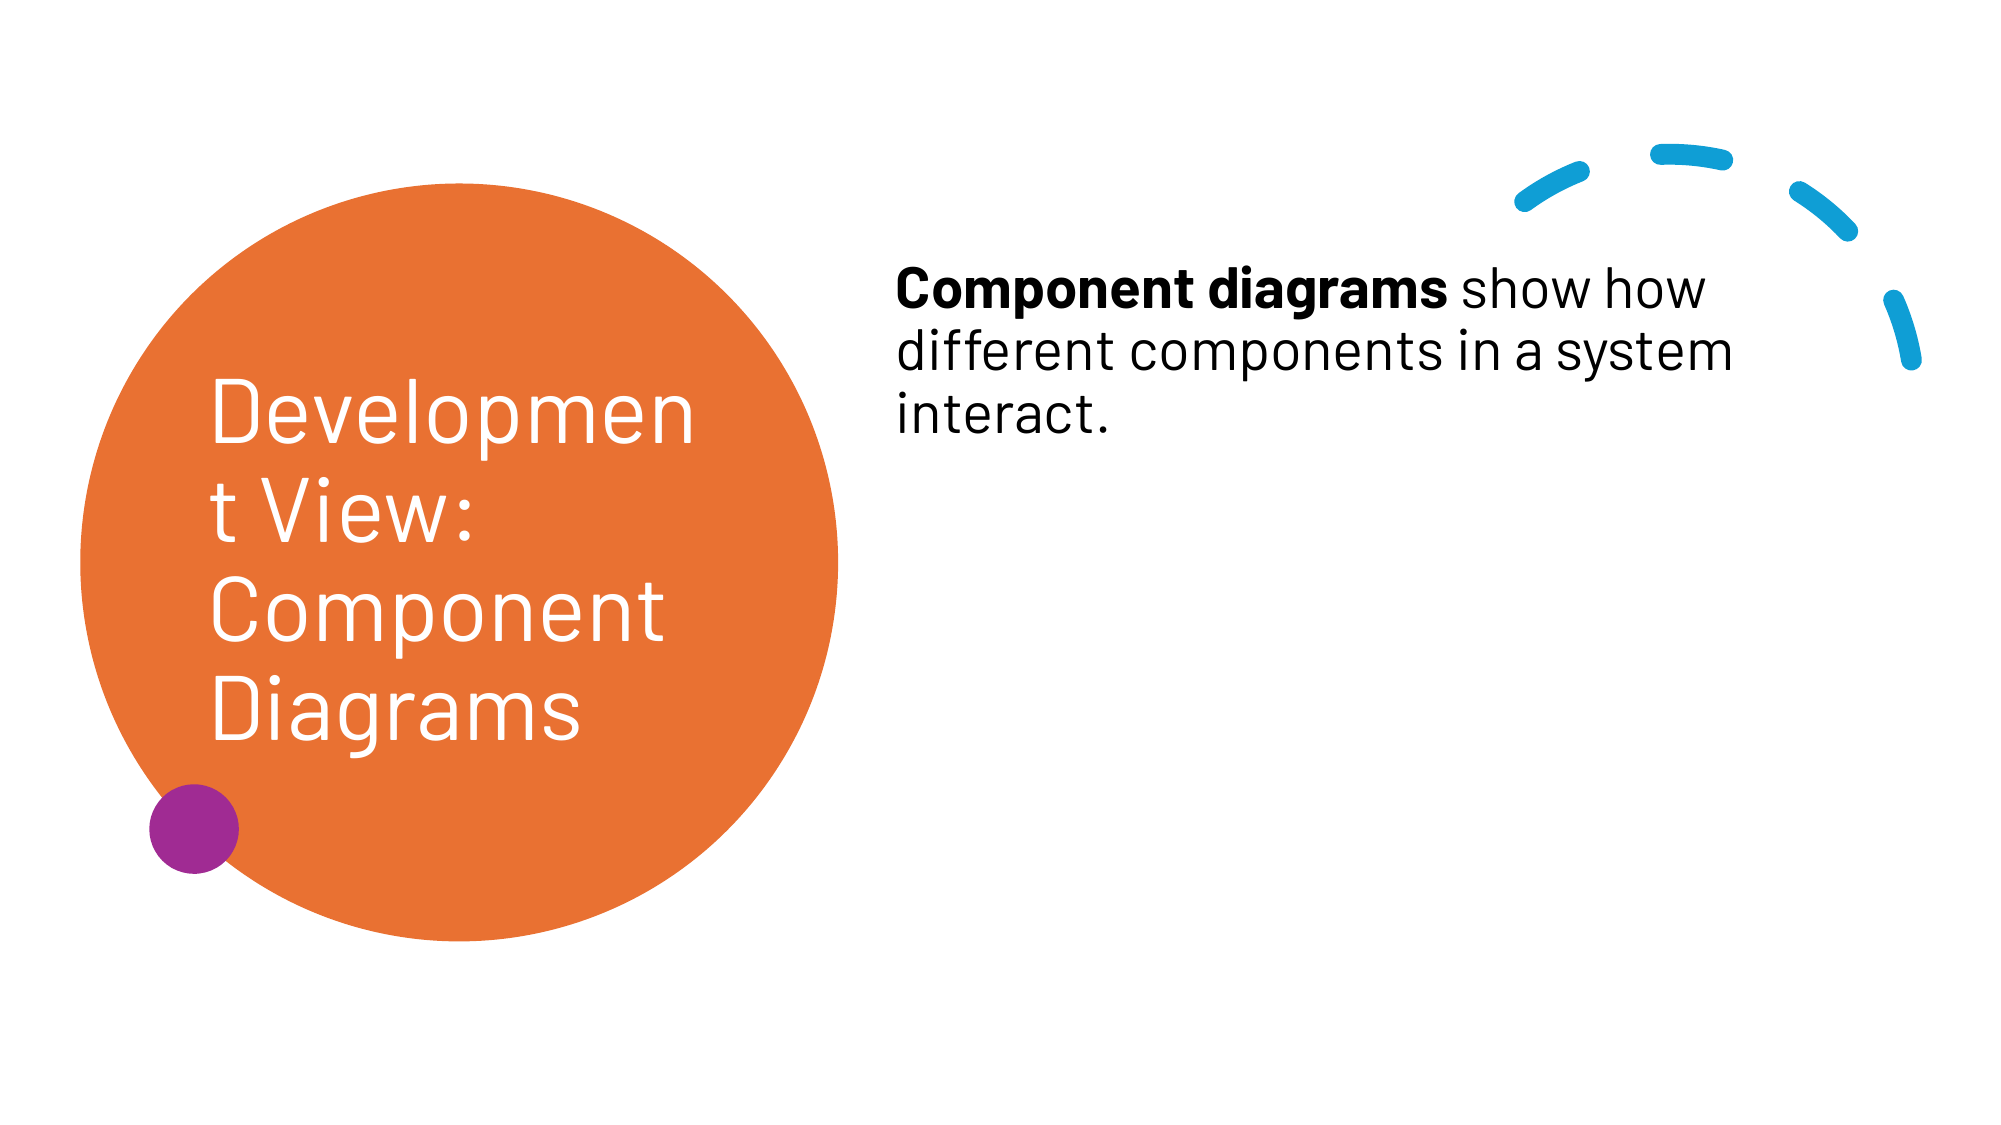

# Development View: Component Diagrams
Component diagrams show how different components in a system interact.